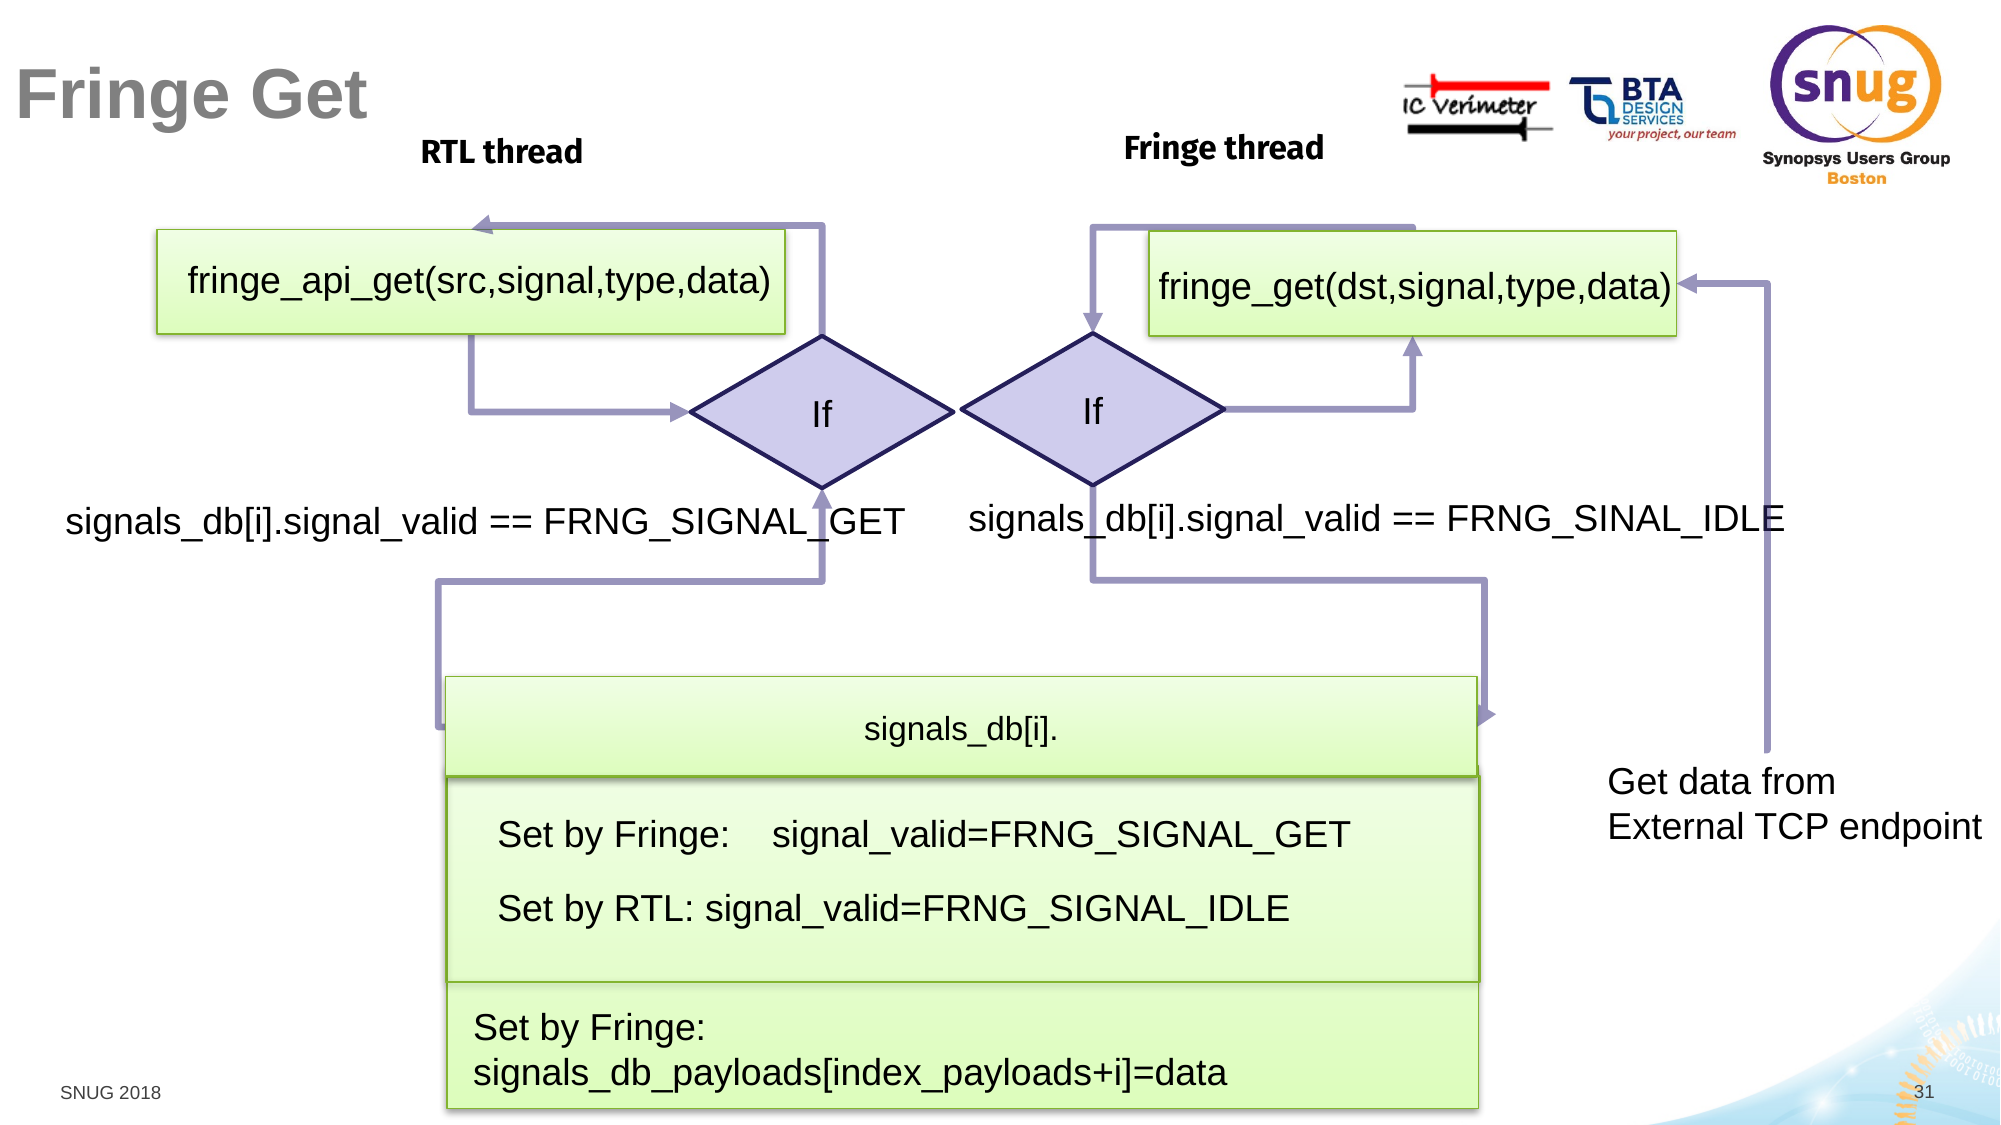

# Fringe Get
Fringe thread
RTL thread

 fringe_api_get(src,signal,type,data)
 fringe_get(dst,signal,type,data)
If
If
signals_db[i].signal_valid == FRNG_SINAL_IDLE
signals_db[i].signal_valid == FRNG_SIGNAL_GET
signals_db[i].
Get data from
External TCP endpoint

Set by Fringe:    signal_valid=FRNG_SIGNAL_GET
Set by RTL: signal_valid=FRNG_SIGNAL_IDLE
Set by Fringe: signals_db_payloads[index_payloads+i]=data